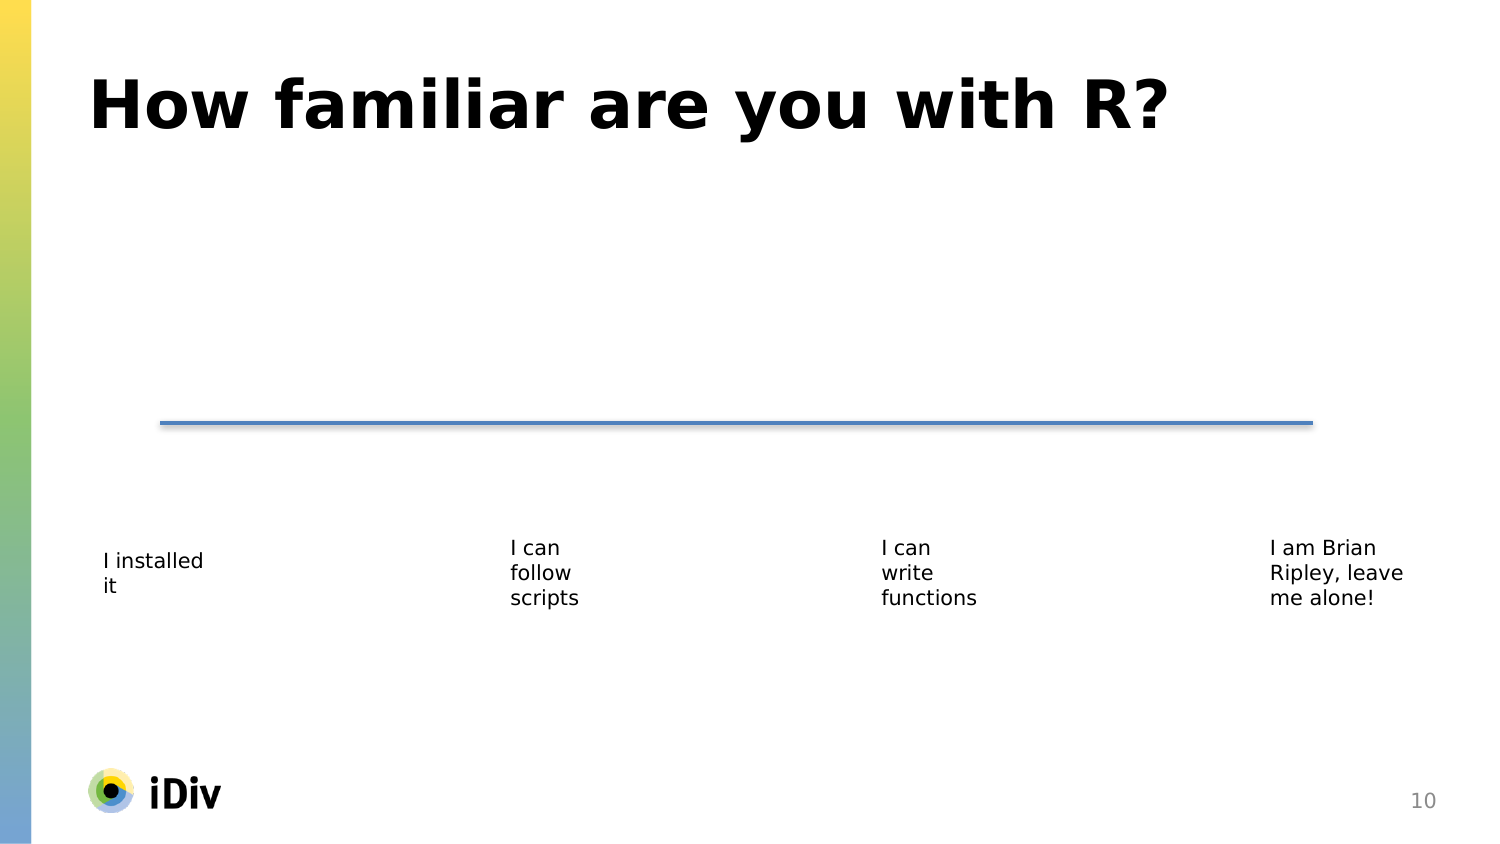

How familiar are you with R?
I can
follow
scripts
I can write functions
I am Brian Ripley, leave me alone!
I installed it
10